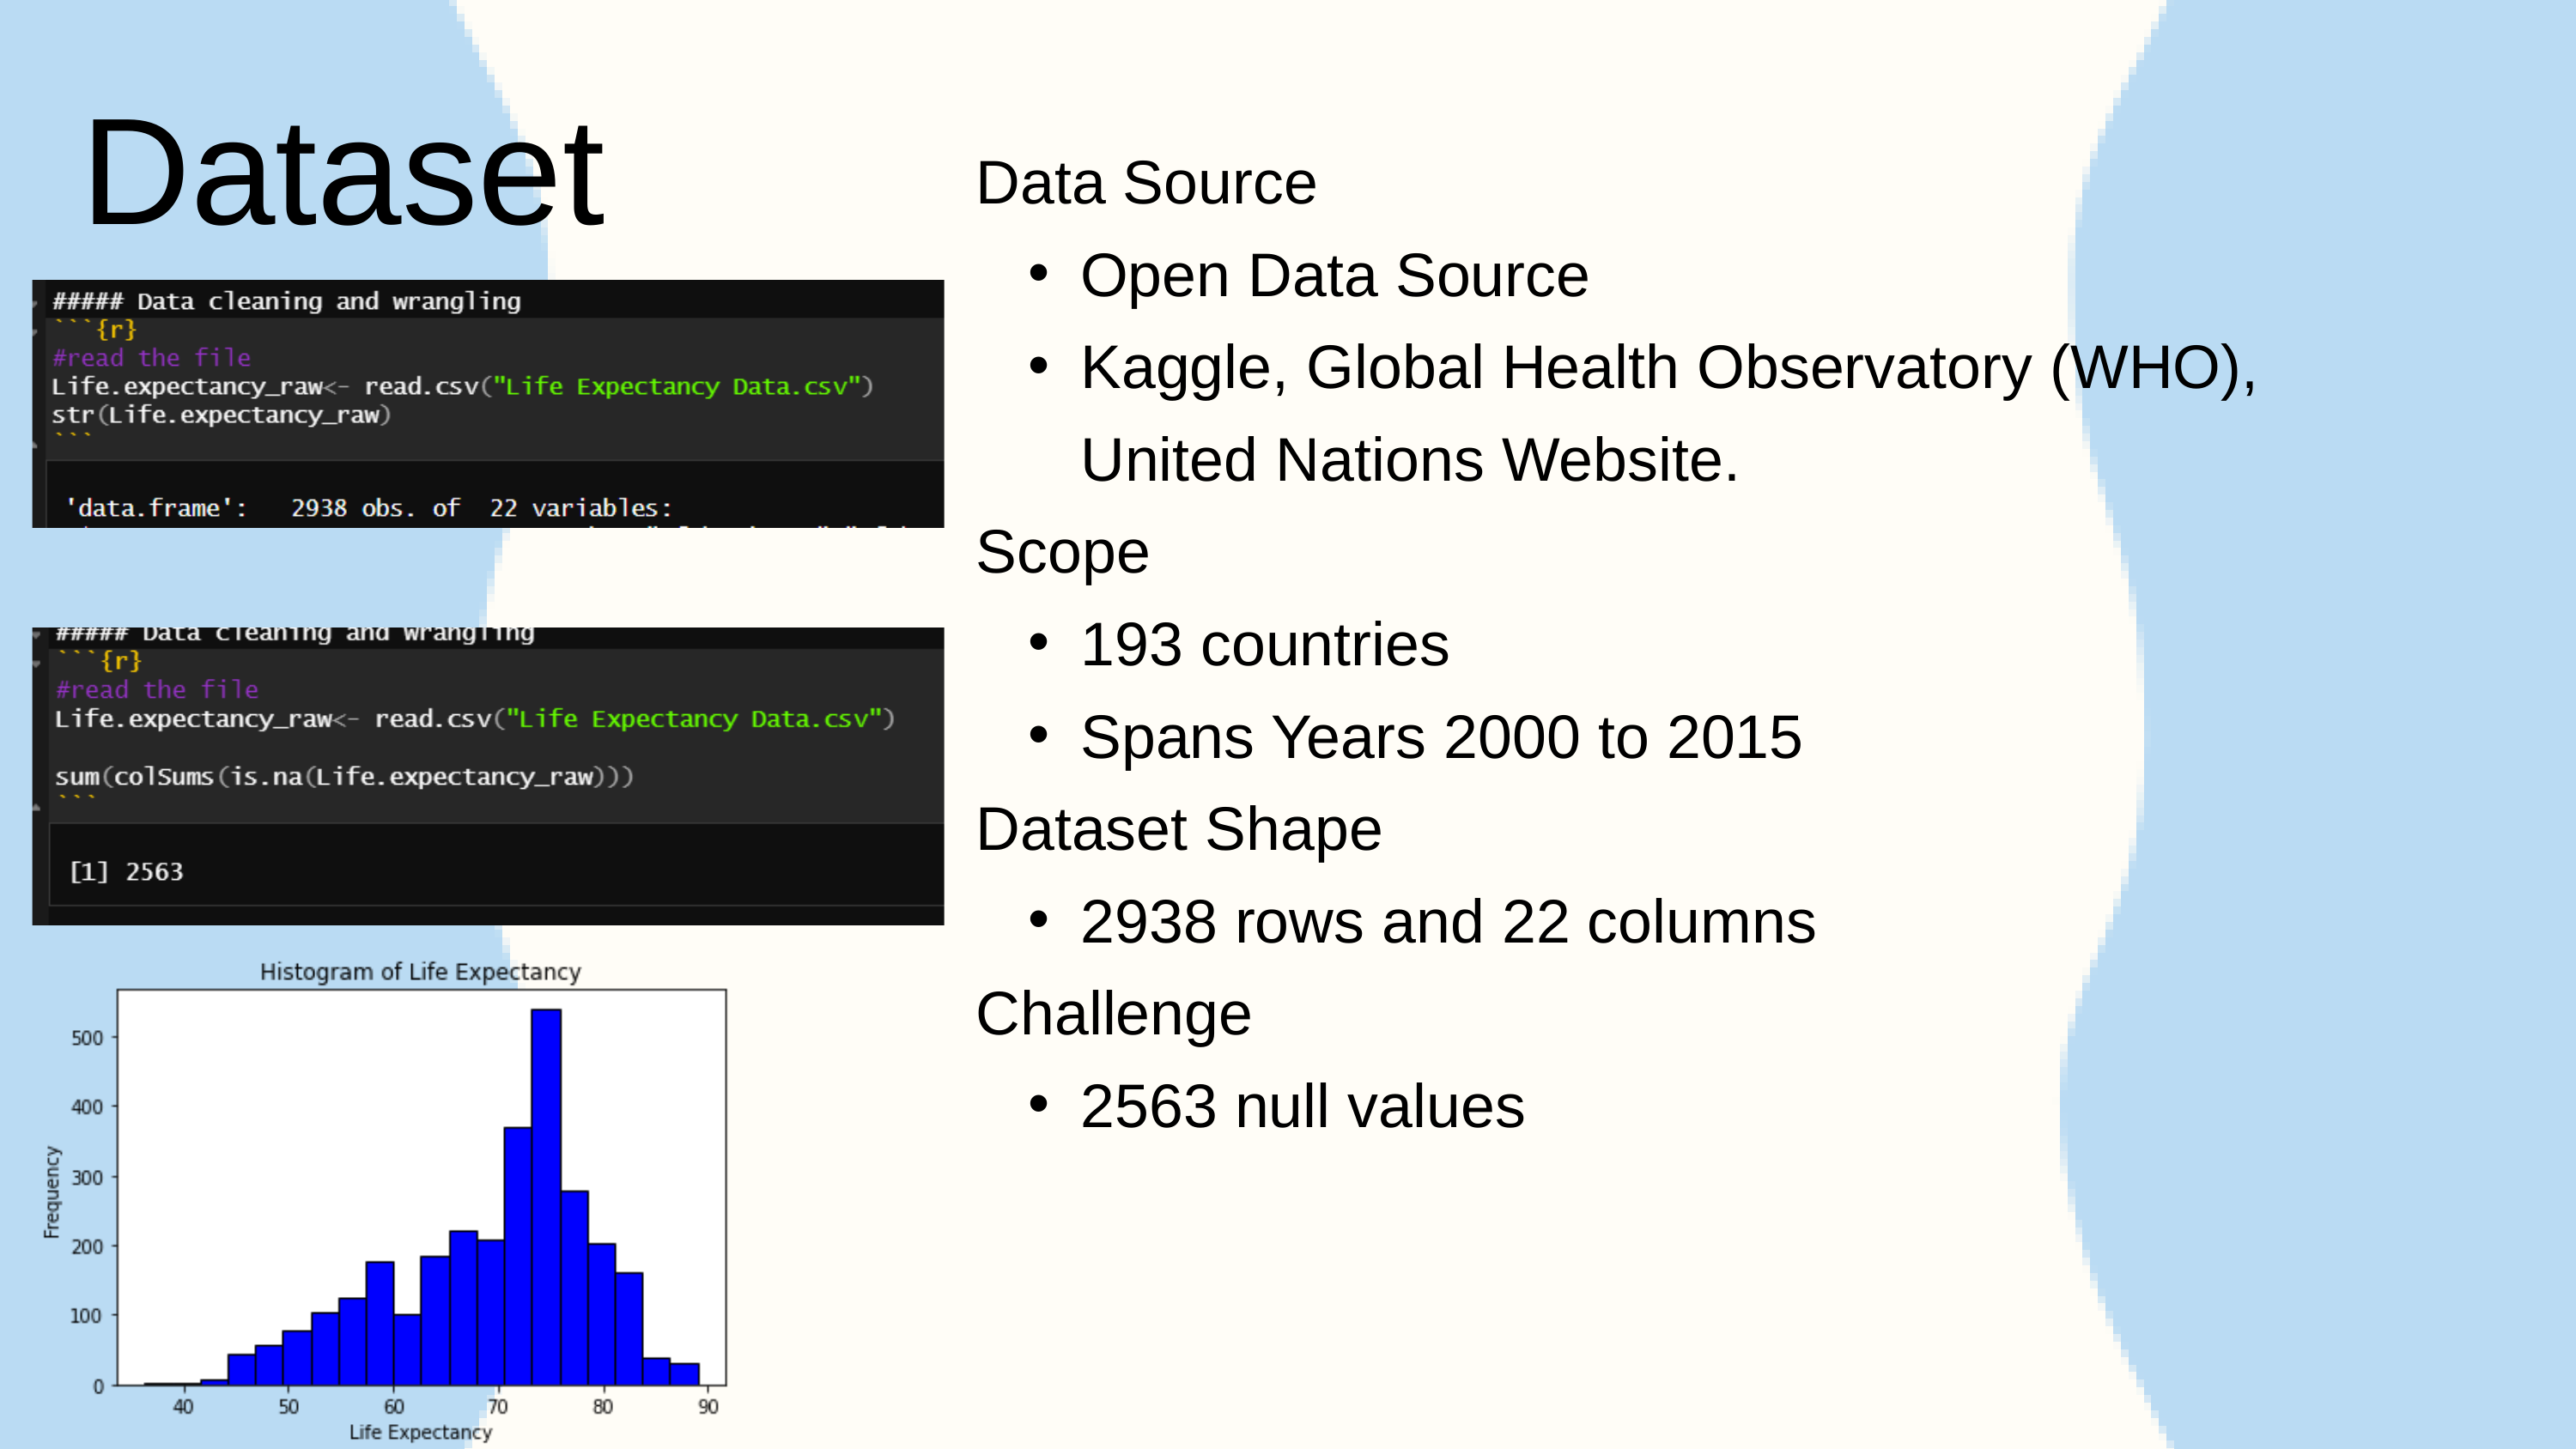

Dataset
Data Source
Open Data Source
Kaggle, Global Health Observatory (WHO), United Nations Website.
Scope
193 countries
Spans Years 2000 to 2015
Dataset Shape
2938 rows and 22 columns
Challenge
2563 null values